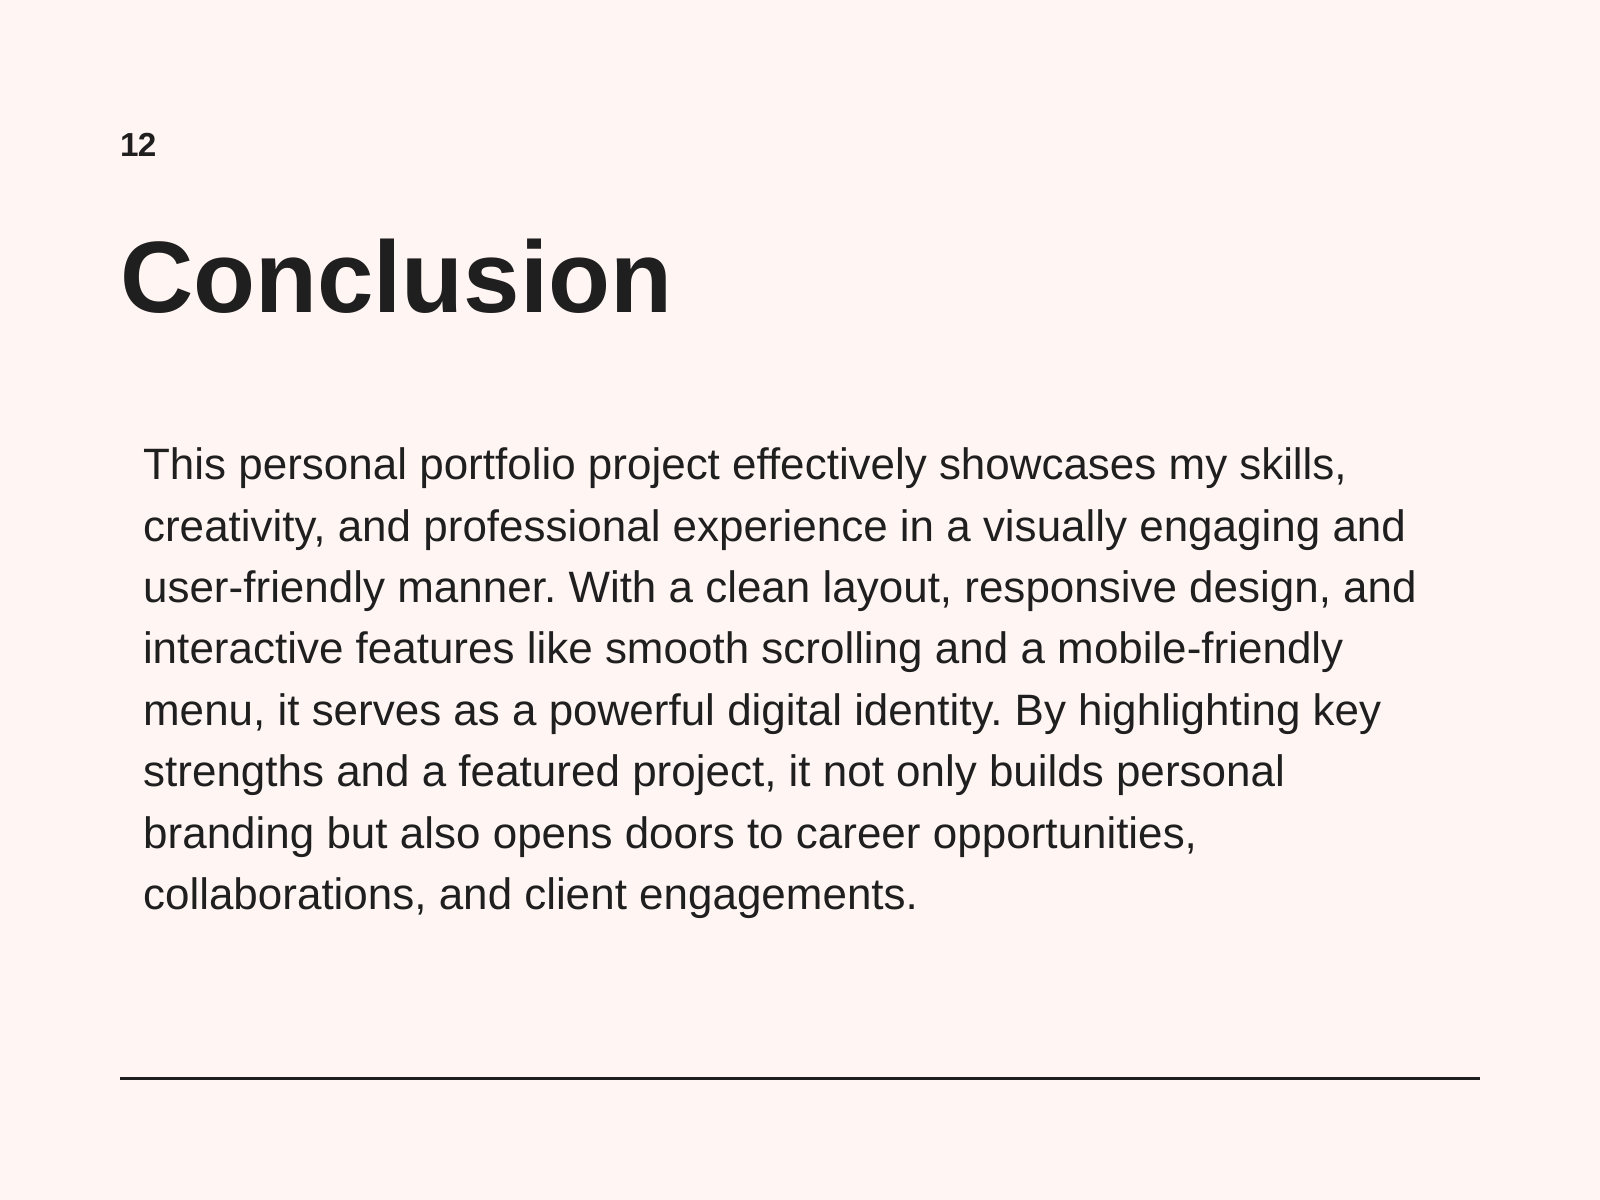

12
Conclusion
This personal portfolio project effectively showcases my skills, creativity, and professional experience in a visually engaging and user-friendly manner. With a clean layout, responsive design, and interactive features like smooth scrolling and a mobile-friendly menu, it serves as a powerful digital identity. By highlighting key strengths and a featured project, it not only builds personal branding but also opens doors to career opportunities, collaborations, and client engagements.